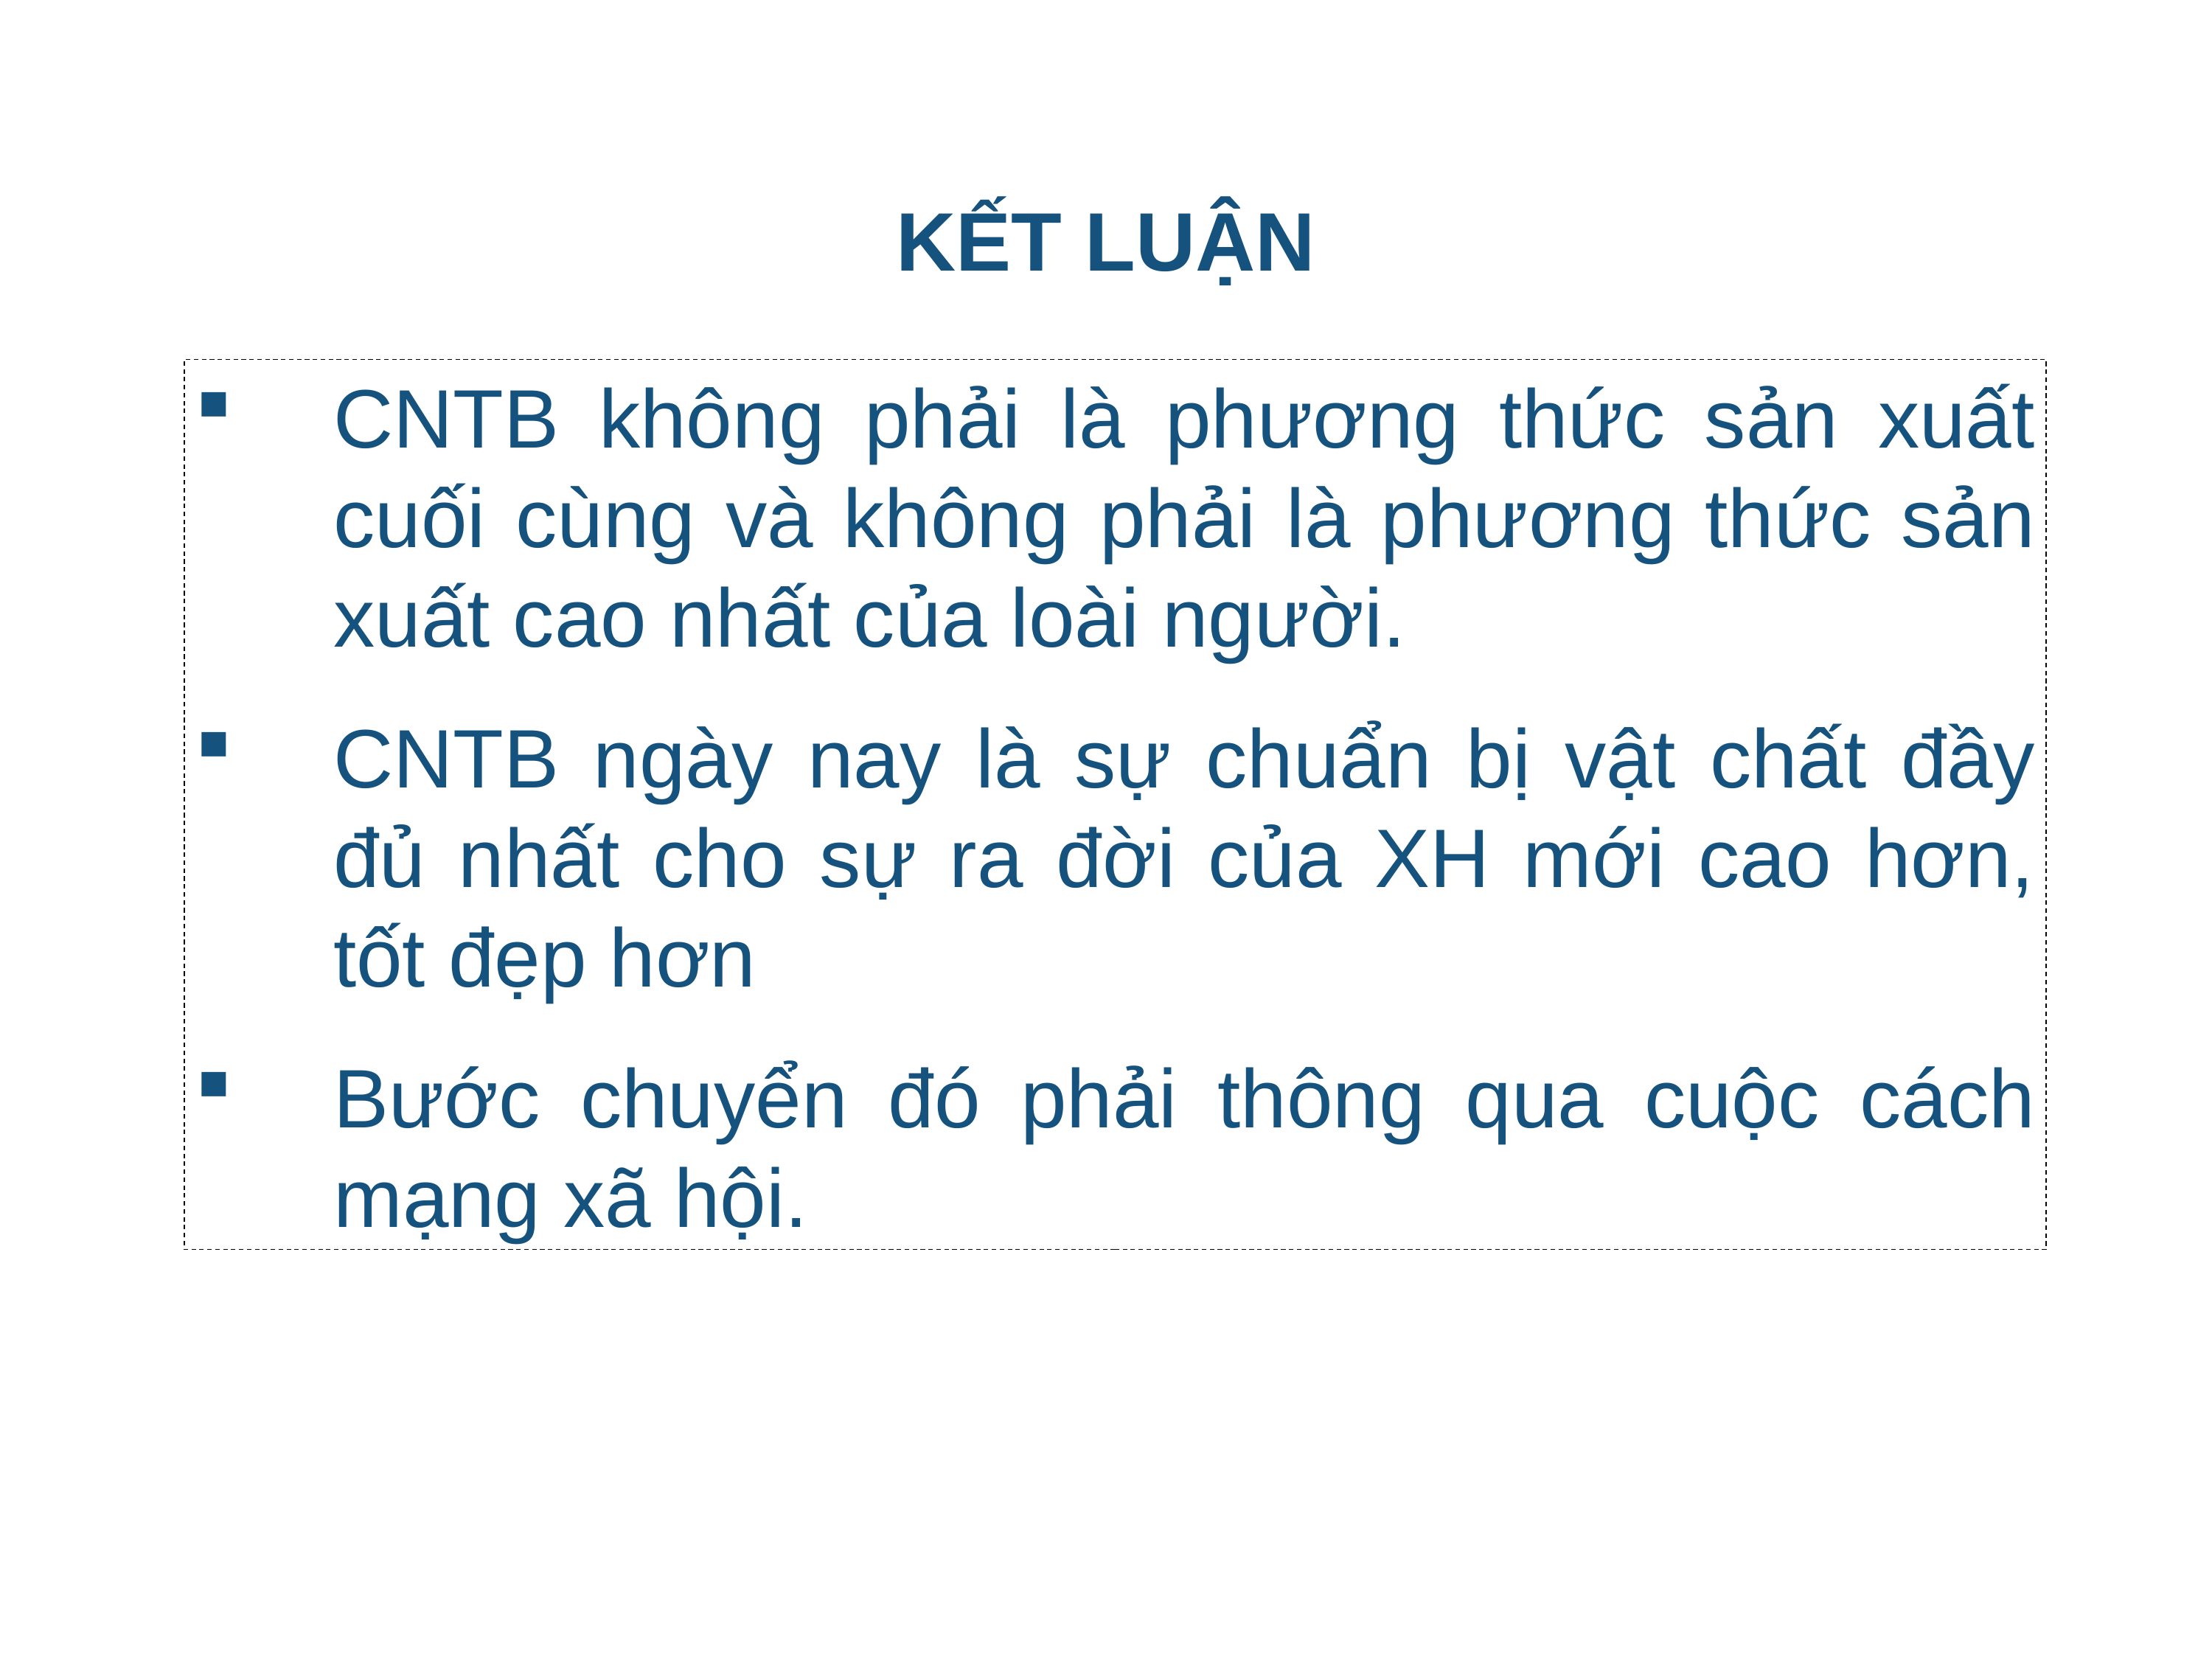

# KẾT LUẬN
CNTB không phải là phương thức sản xuất cuối cùng và không phải là phương thức sản xuất cao nhất của loài người.
CNTB ngày nay là sự chuẩn bị vật chất đầy đủ nhất cho sự ra đời của XH mới cao hơn, tốt đẹp hơn
Bước chuyển đó phải thông qua cuộc cách mạng xã hội.